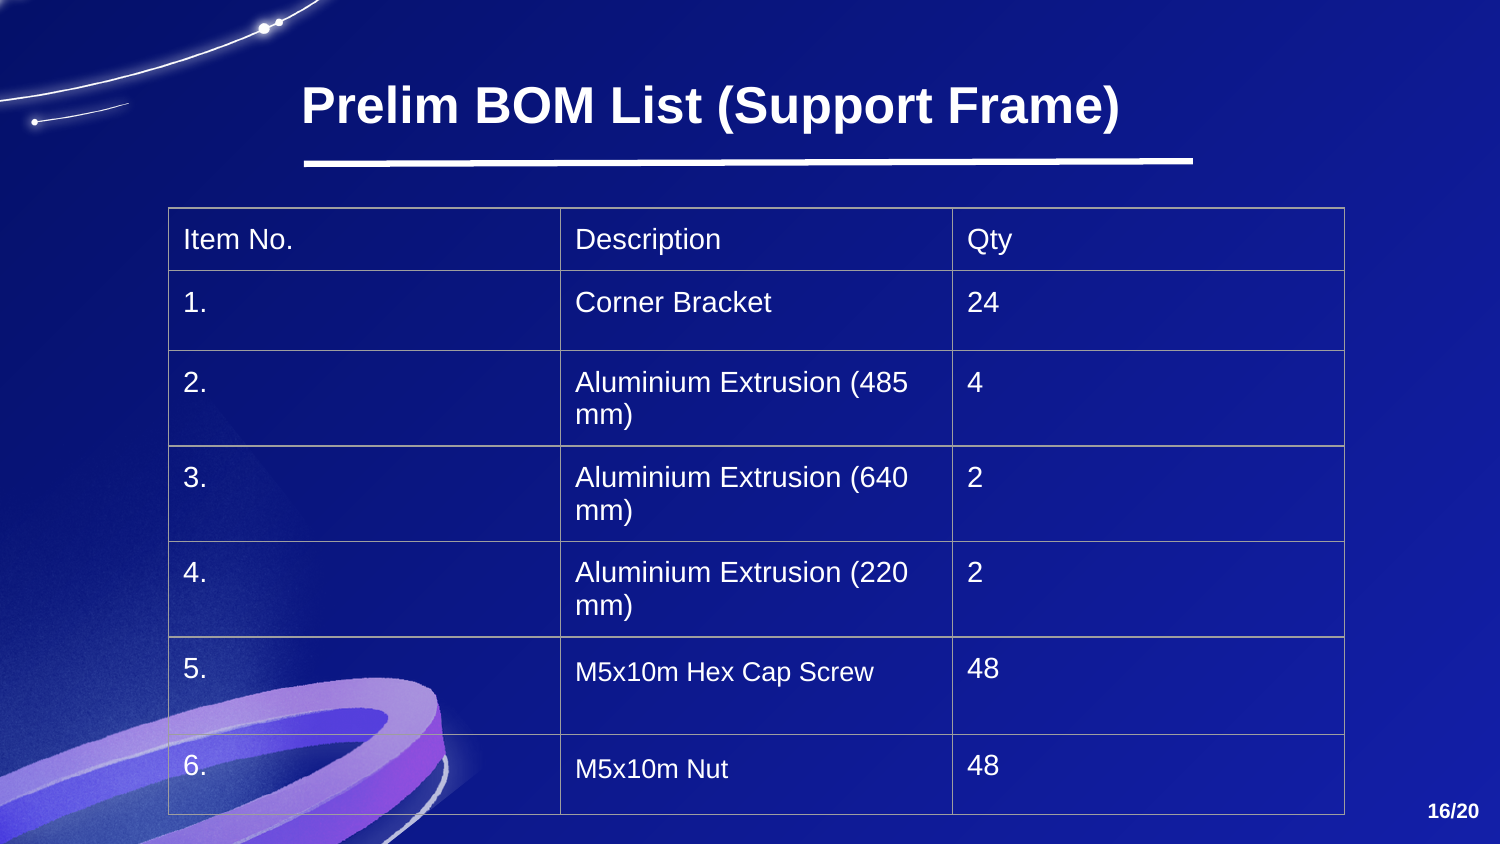

Prelim BOM List (Support Frame)

| Item No. | Description | Qty |
| --- | --- | --- |
| 1. | Corner Bracket | 24 |
| 2. | Aluminium Extrusion (485 mm) | 4 |
| 3. | Aluminium Extrusion (640 mm) | 2 |
| 4. | Aluminium Extrusion (220 mm) | 2 |
| 5. | M5x10m Hex Cap Screw | 48 |
| 6. | M5x10m Nut | 48 |

16/20